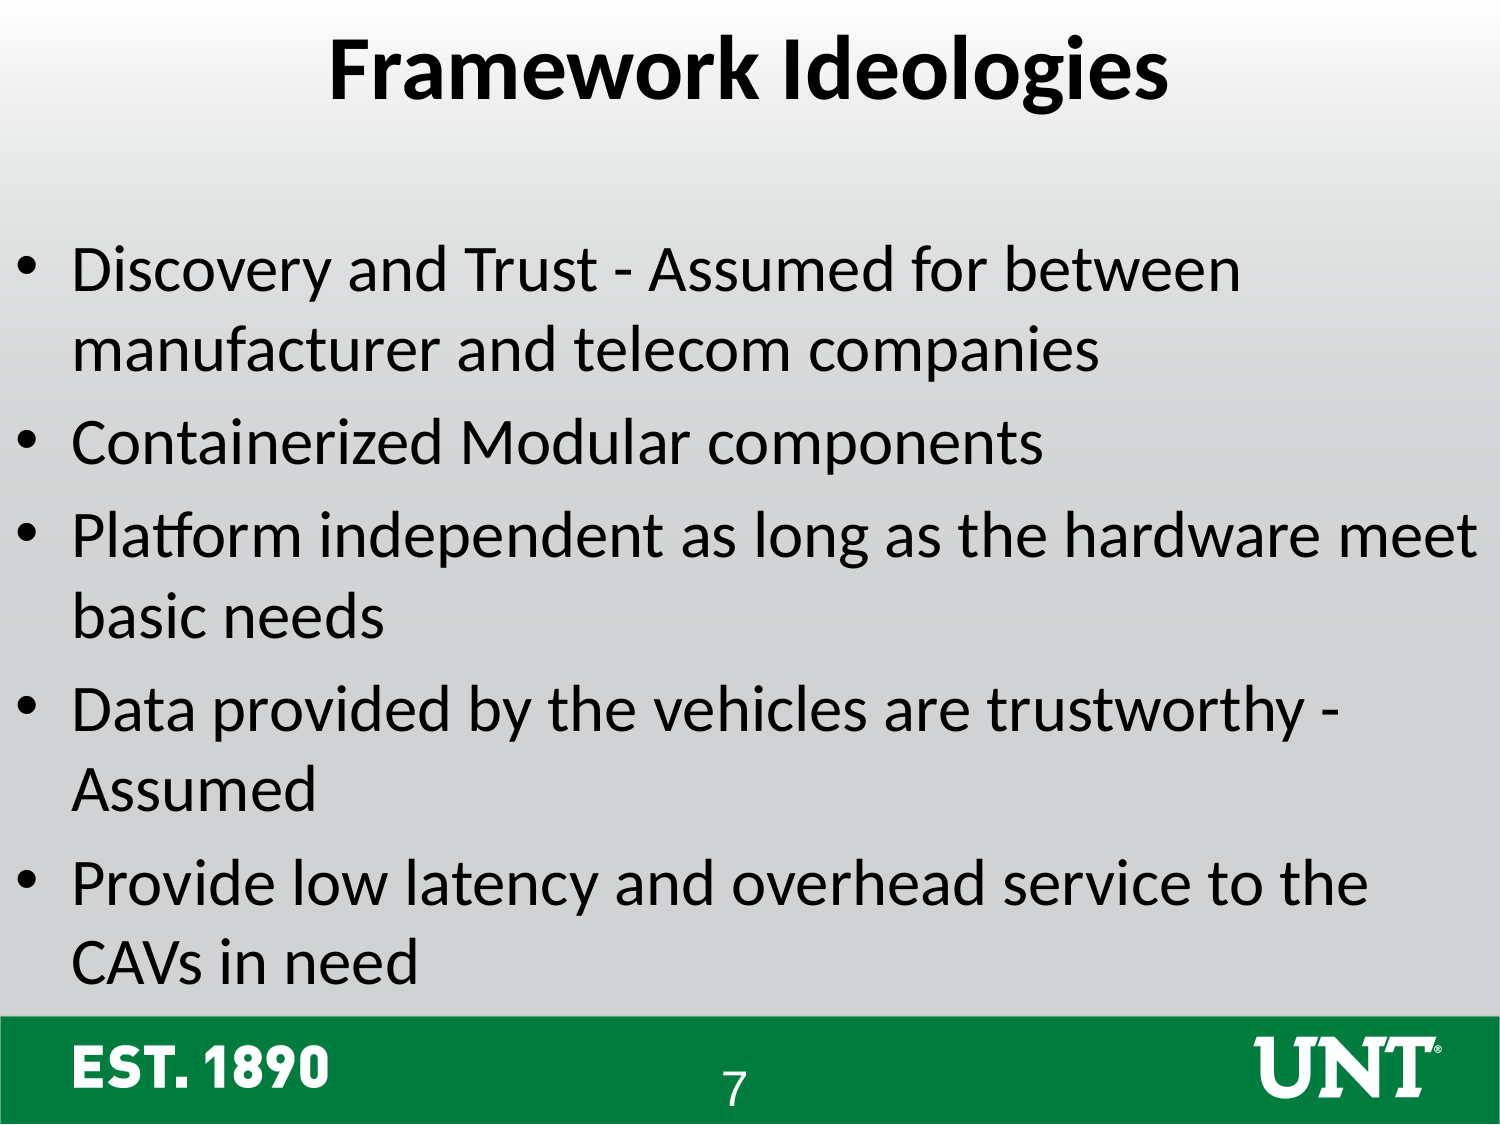

Framework Ideologies

Discovery and Trust - Assumed for between manufacturer and telecom companies
Containerized Modular components
Platform independent as long as the hardware meet basic needs
Data provided by the vehicles are trustworthy - Assumed
Provide low latency and overhead service to the CAVs in need
7